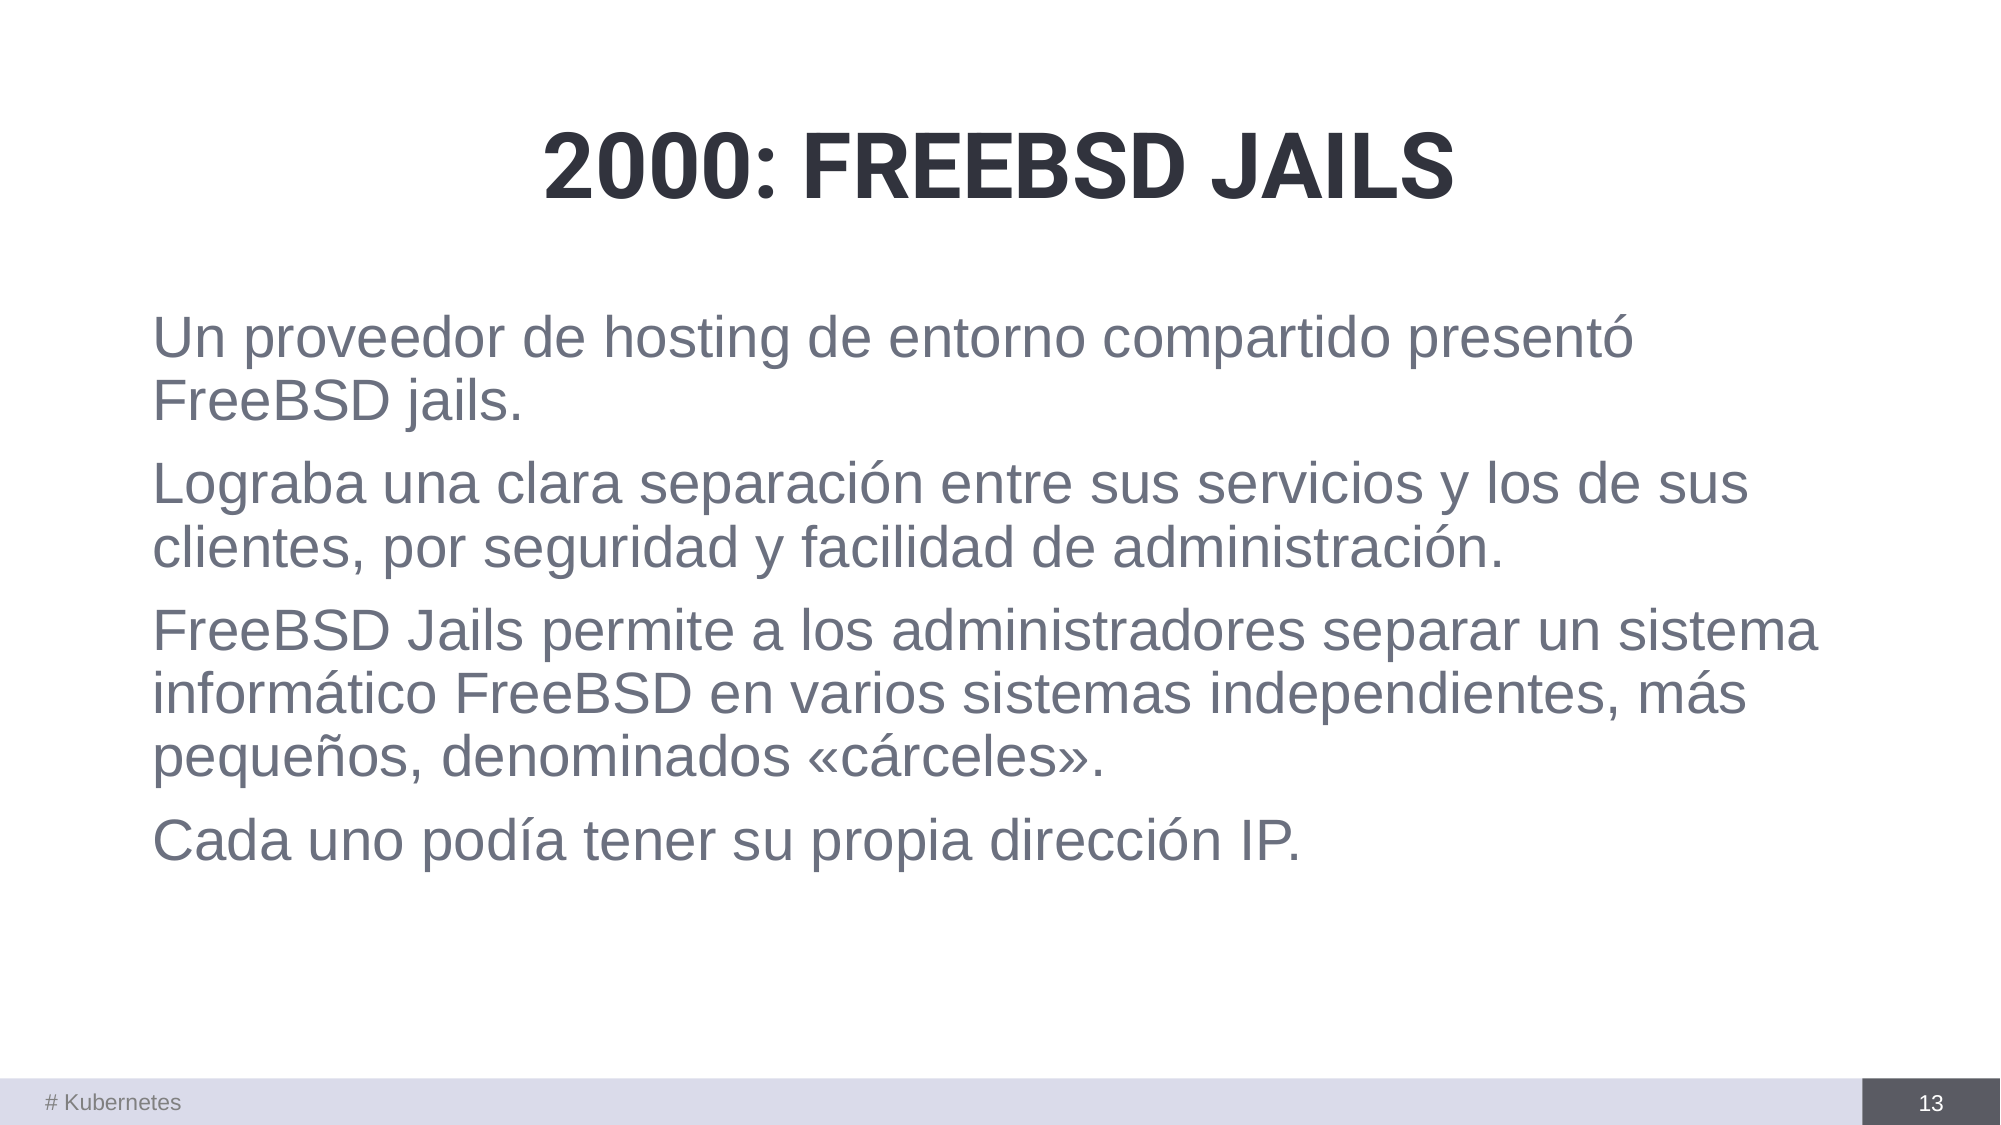

# 2000: FREEBSD JAILS
Un proveedor de hosting de entorno compartido presentó FreeBSD jails.
Lograba una clara separación entre sus servicios y los de sus clientes, por seguridad y facilidad de administración.
FreeBSD Jails permite a los administradores separar un sistema informático FreeBSD en varios sistemas independientes, más pequeños, denominados «cárceles».
Cada uno podía tener su propia dirección IP.
# Kubernetes
13